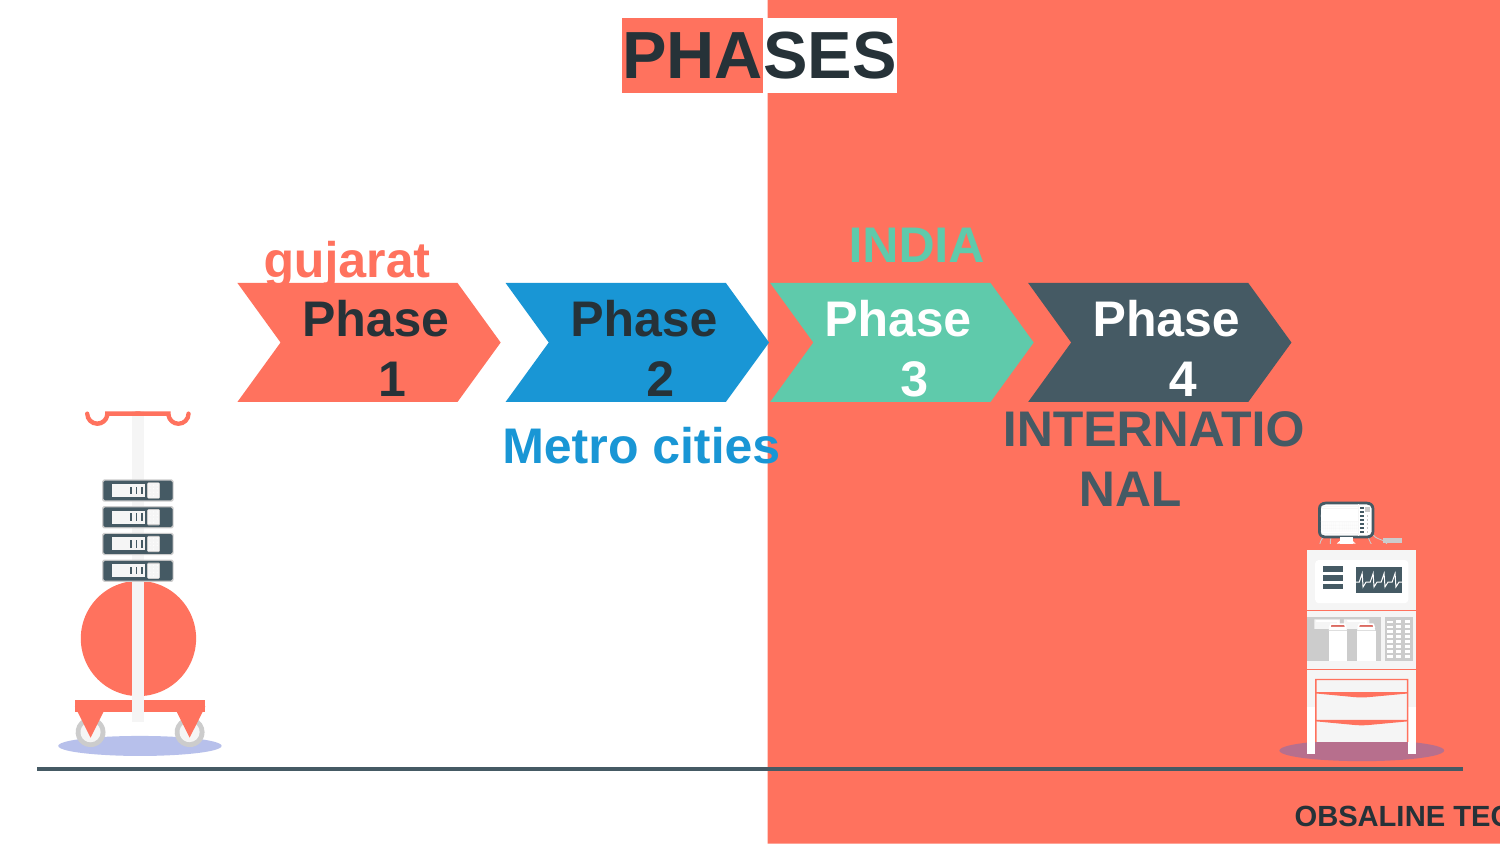

PHASES
INDIA
gujarat

Phase 4
Phase 3
Phase 2
Phase 1
Metro cities
INTERNATIONAL

OBSALINE TECH